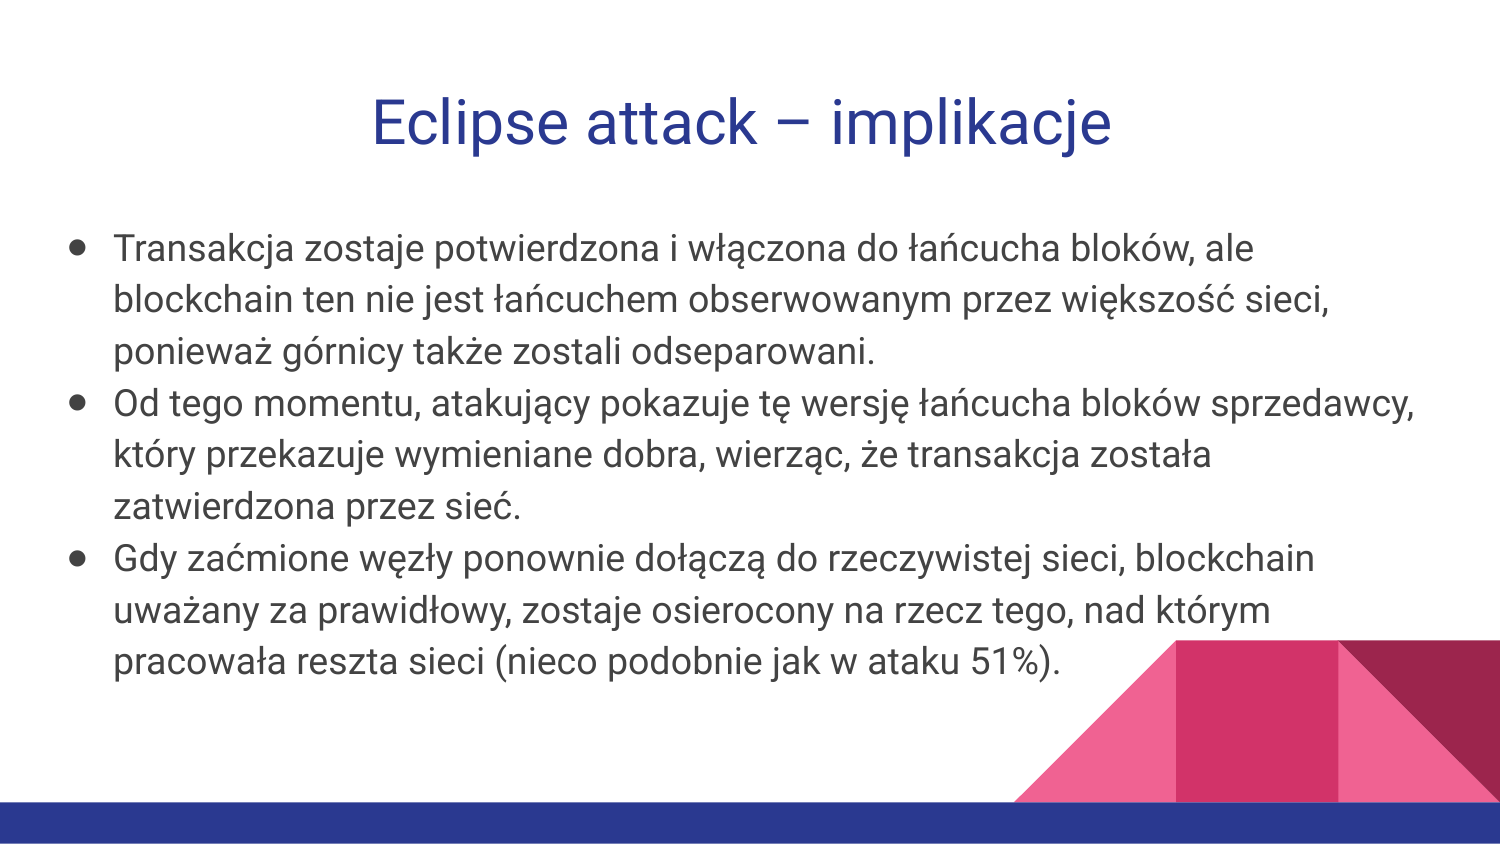

# Eclipse attack – implikacje
Transakcja zostaje potwierdzona i włączona do łańcucha bloków, ale blockchain ten nie jest łańcuchem obserwowanym przez większość sieci, ponieważ górnicy także zostali odseparowani.
Od tego momentu, atakujący pokazuje tę wersję łańcucha bloków sprzedawcy, który przekazuje wymieniane dobra, wierząc, że transakcja została zatwierdzona przez sieć.
Gdy zaćmione węzły ponownie dołączą do rzeczywistej sieci, blockchain uważany za prawidłowy, zostaje osierocony na rzecz tego, nad którym pracowała reszta sieci (nieco podobnie jak w ataku 51%).